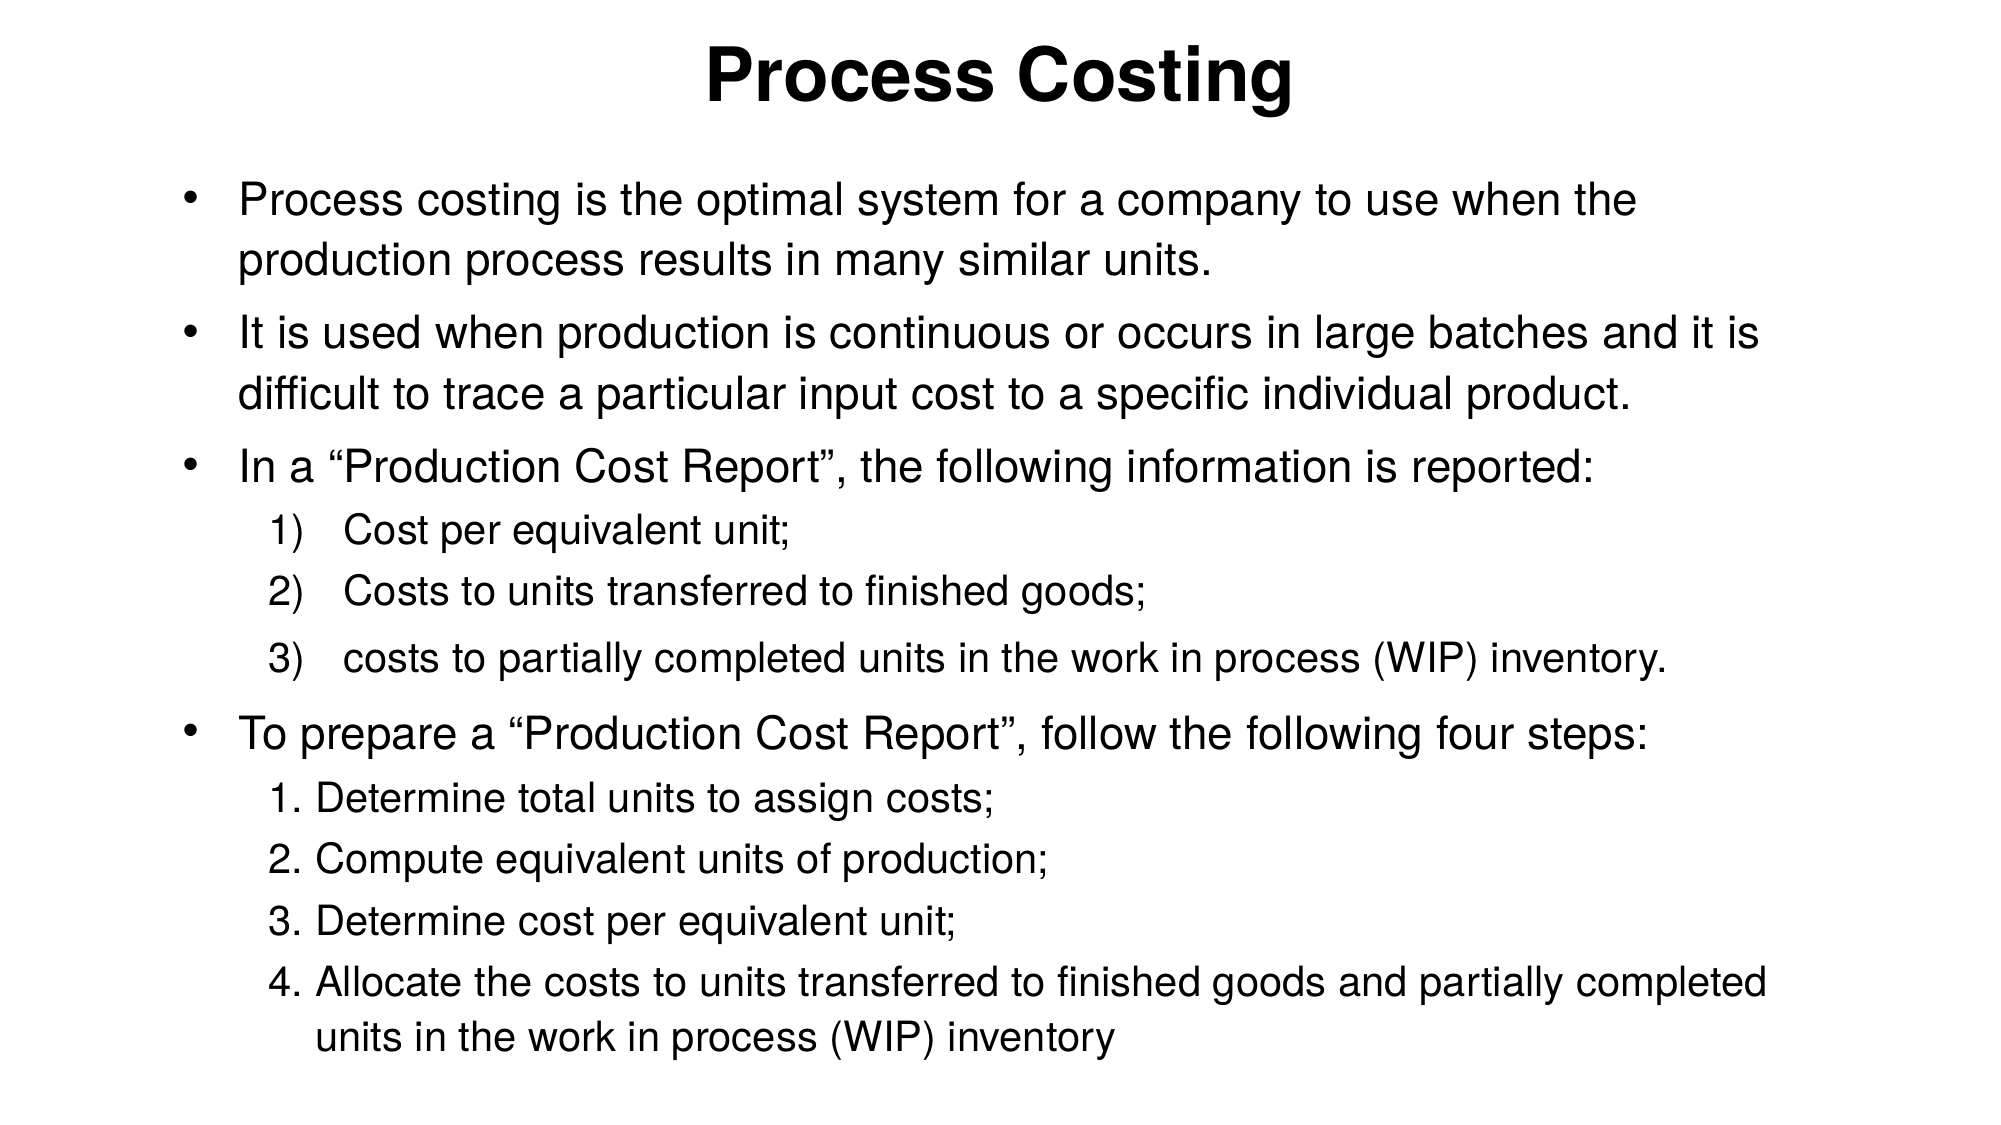

Process Costing
Process costing is the optimal system for a company to use when the production process results in many similar units.
It is used when production is continuous or occurs in large batches and it is difficult to trace a particular input cost to a specific individual product.
In a “Production Cost Report”, the following information is reported:
Cost per equivalent unit;
Costs to units transferred to finished goods;
costs to partially completed units in the work in process (WIP) inventory.
To prepare a “Production Cost Report”, follow the following four steps:
Determine total units to assign costs;
Compute equivalent units of production;
Determine cost per equivalent unit;
Allocate the costs to units transferred to finished goods and partially completed units in the work in process (WIP) inventory
50